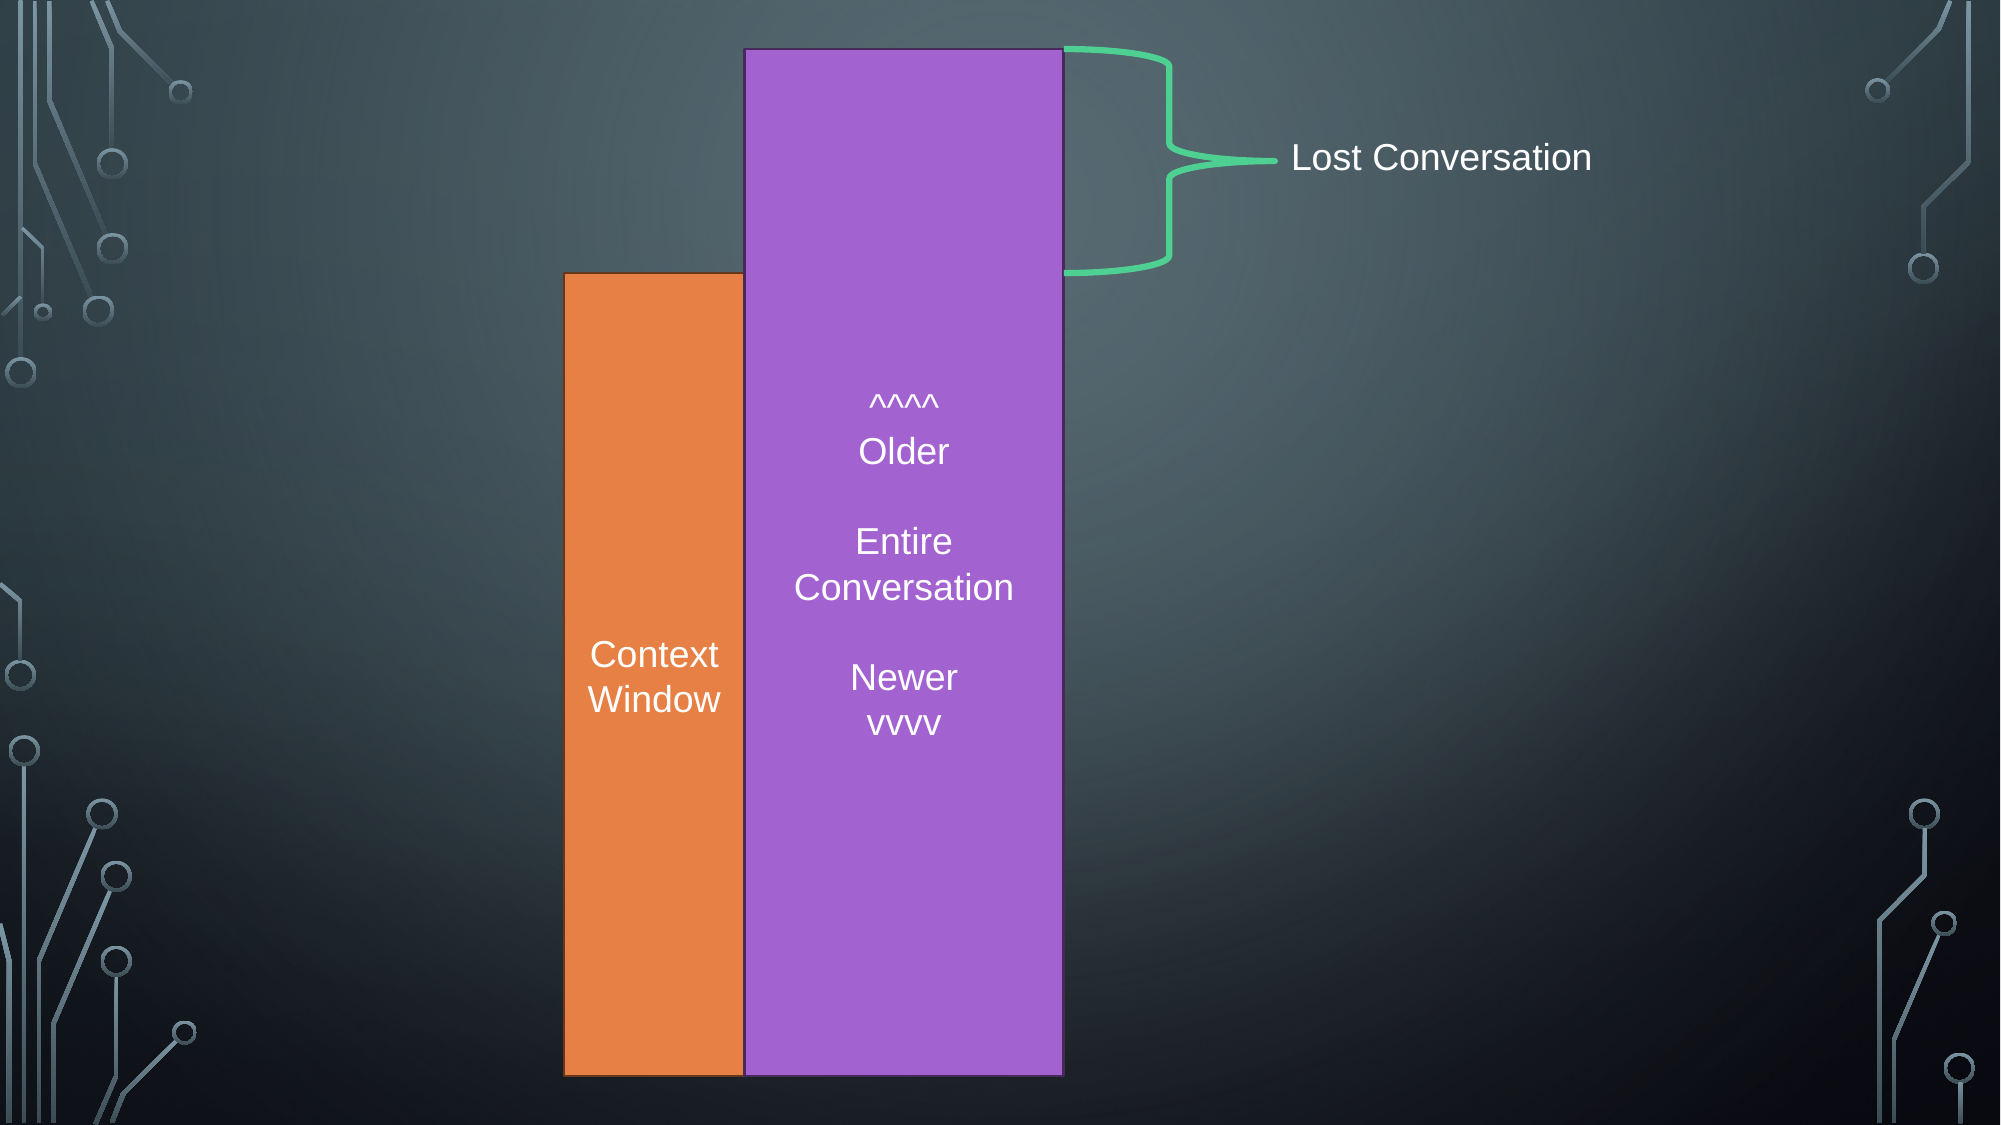

^^^^
Older

Entire Conversation

Newer
vvvv

Lost Conversation
Context Window